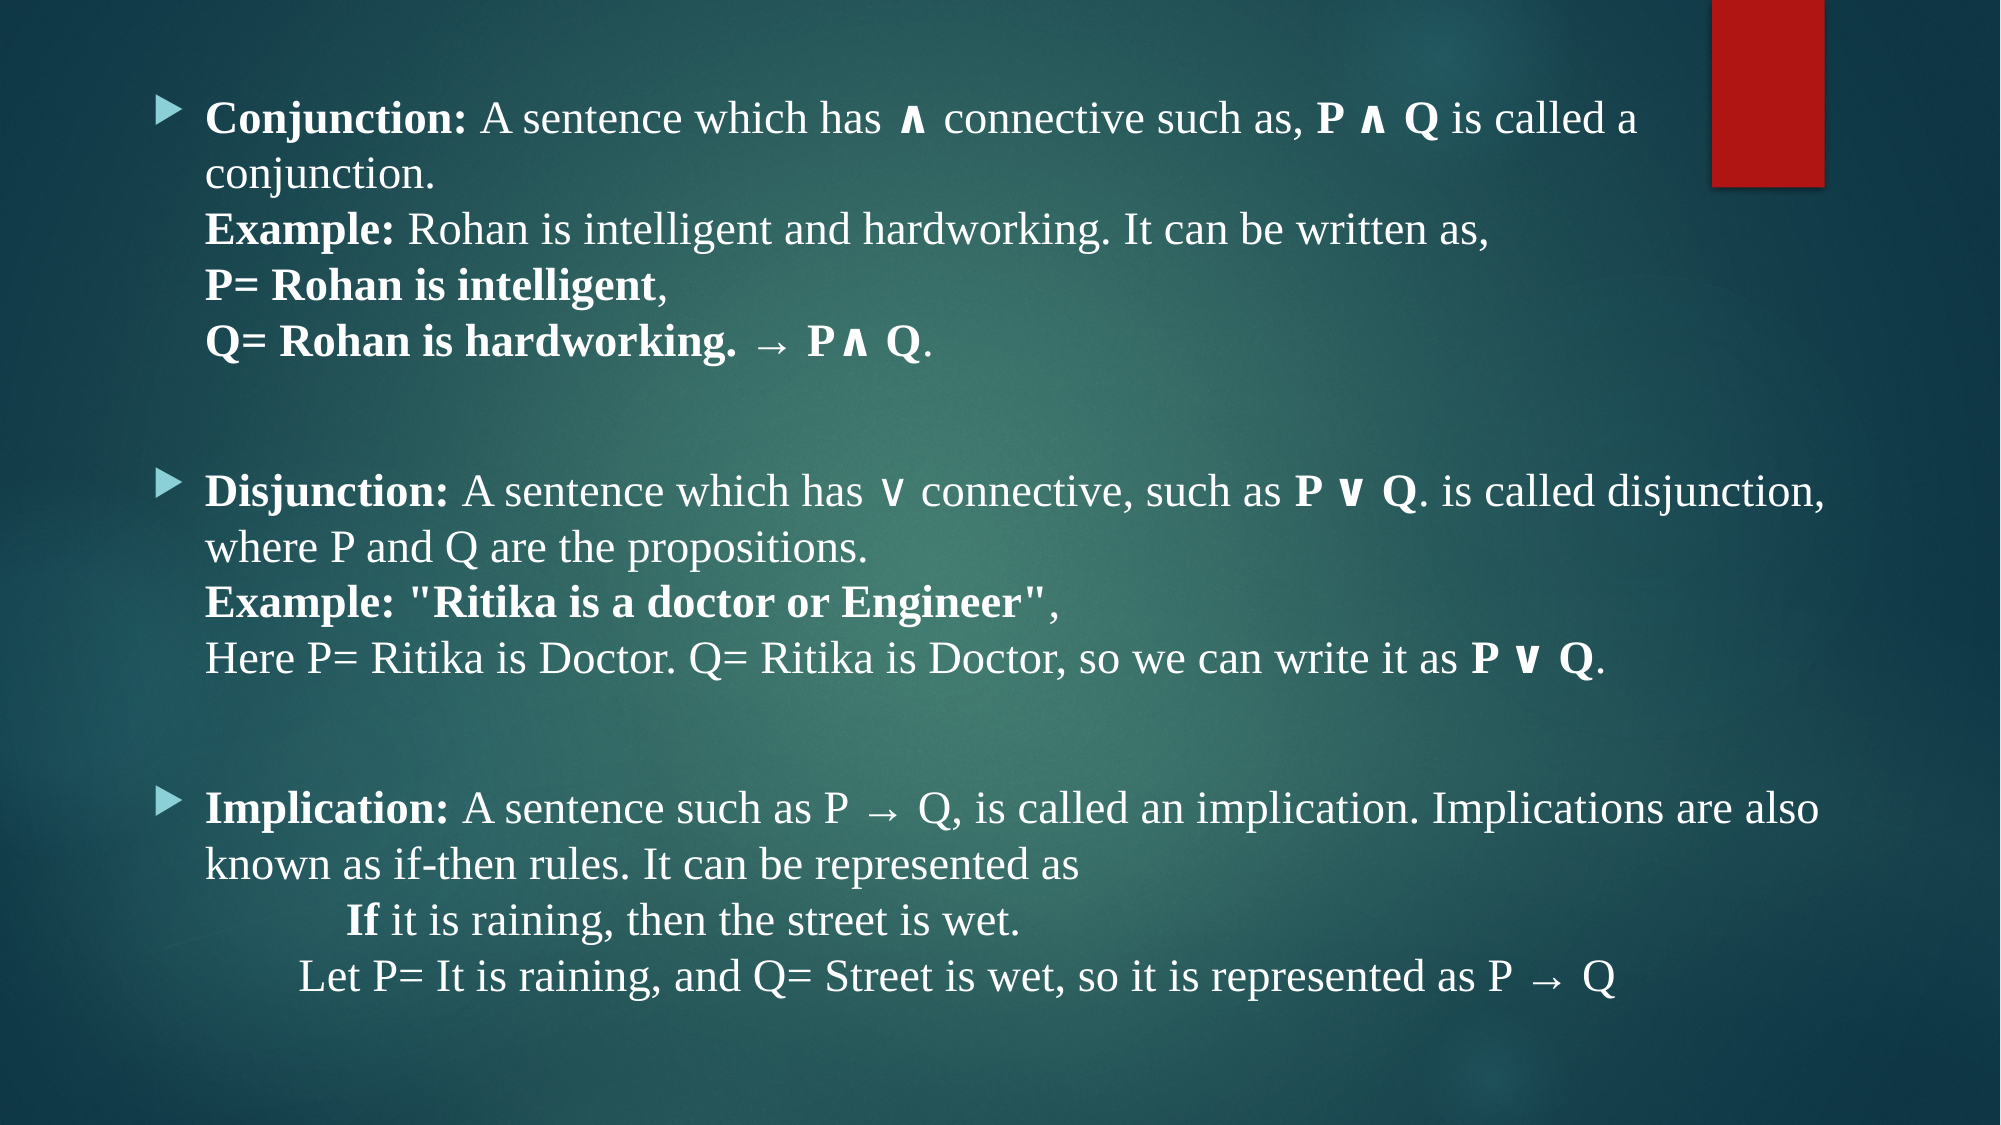

Conjunction: A sentence which has ∧ connective such as, P ∧ Q is called a conjunction.
Example: Rohan is intelligent and hardworking. It can be written as,
P= Rohan is intelligent,
Q= Rohan is hardworking. → P∧ Q.

Disjunction: A sentence which has ∨ connective, such as P ∨ Q. is called disjunction, where P and Q are the propositions.
Example: "Ritika is a doctor or Engineer",
Here P= Ritika is Doctor. Q= Ritika is Doctor, so we can write it as P ∨ Q.

Implication: A sentence such as P → Q, is called an implication. Implications are also known as if-then rules. It can be represented as
            If it is raining, then the street is wet.
        Let P= It is raining, and Q= Street is wet, so it is represented as P → Q